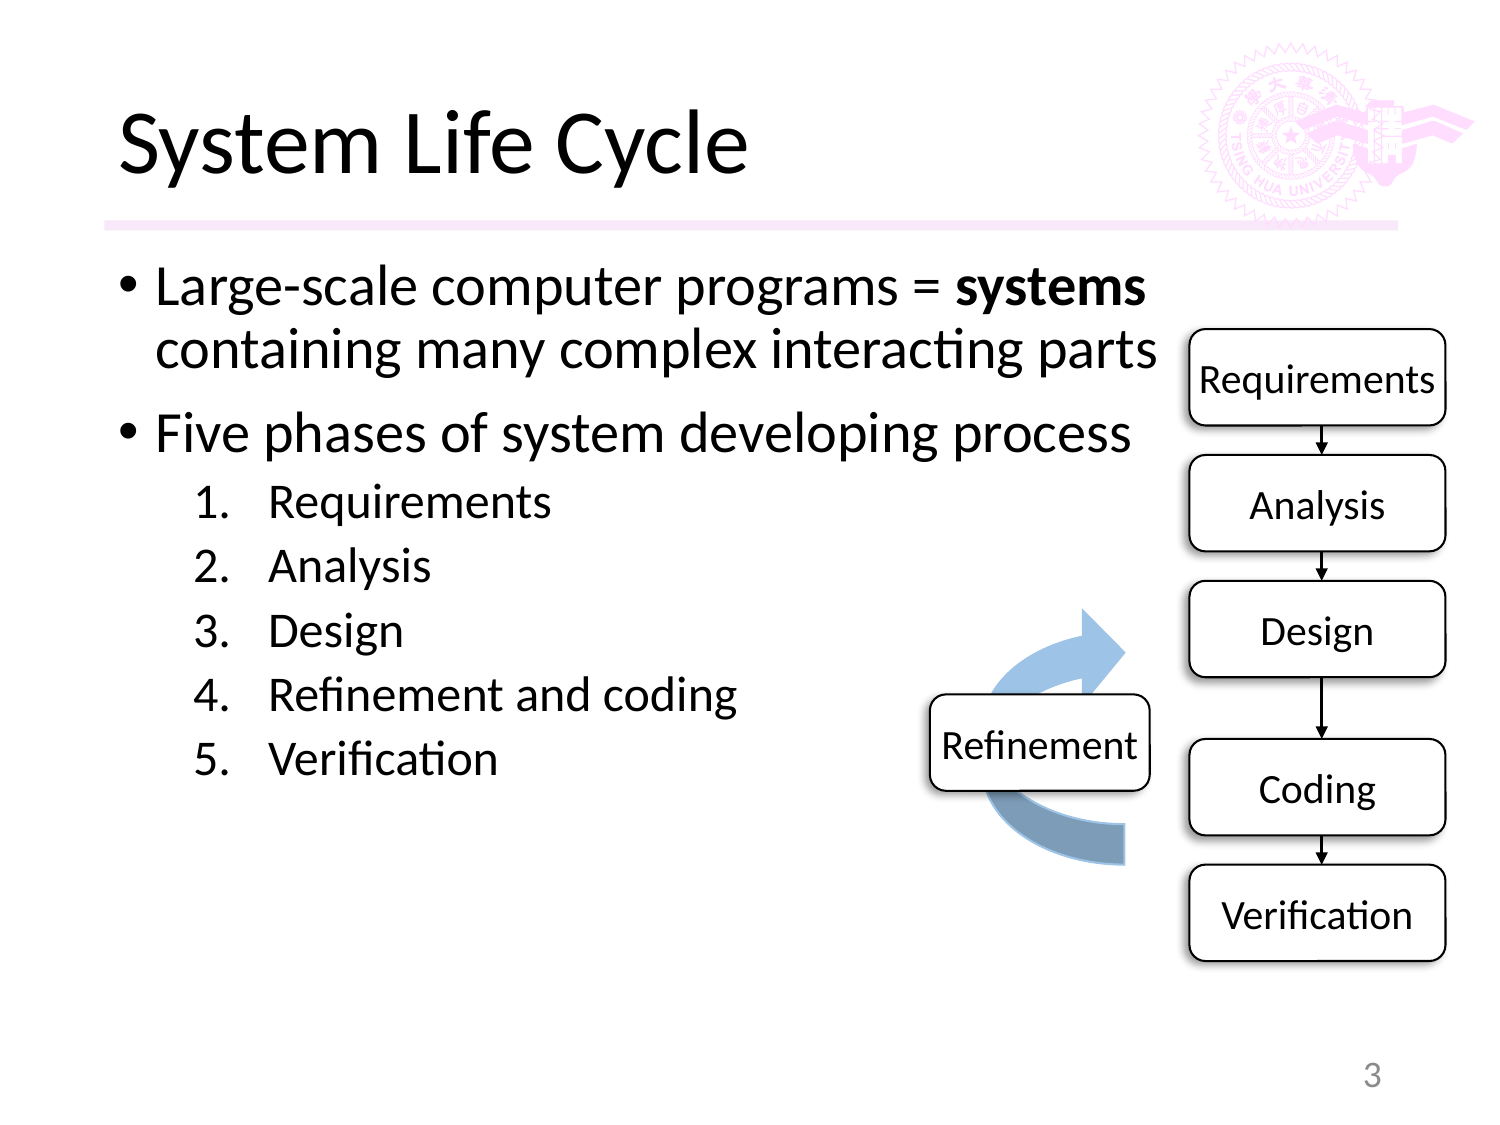

# System Life Cycle
Large-scale computer programs = systems containing many complex interacting parts
Five phases of system developing process
Requirements
Analysis
Design
Refinement and coding
Verification
Requirements
Analysis
Design

Refinement
Coding
Verification
3